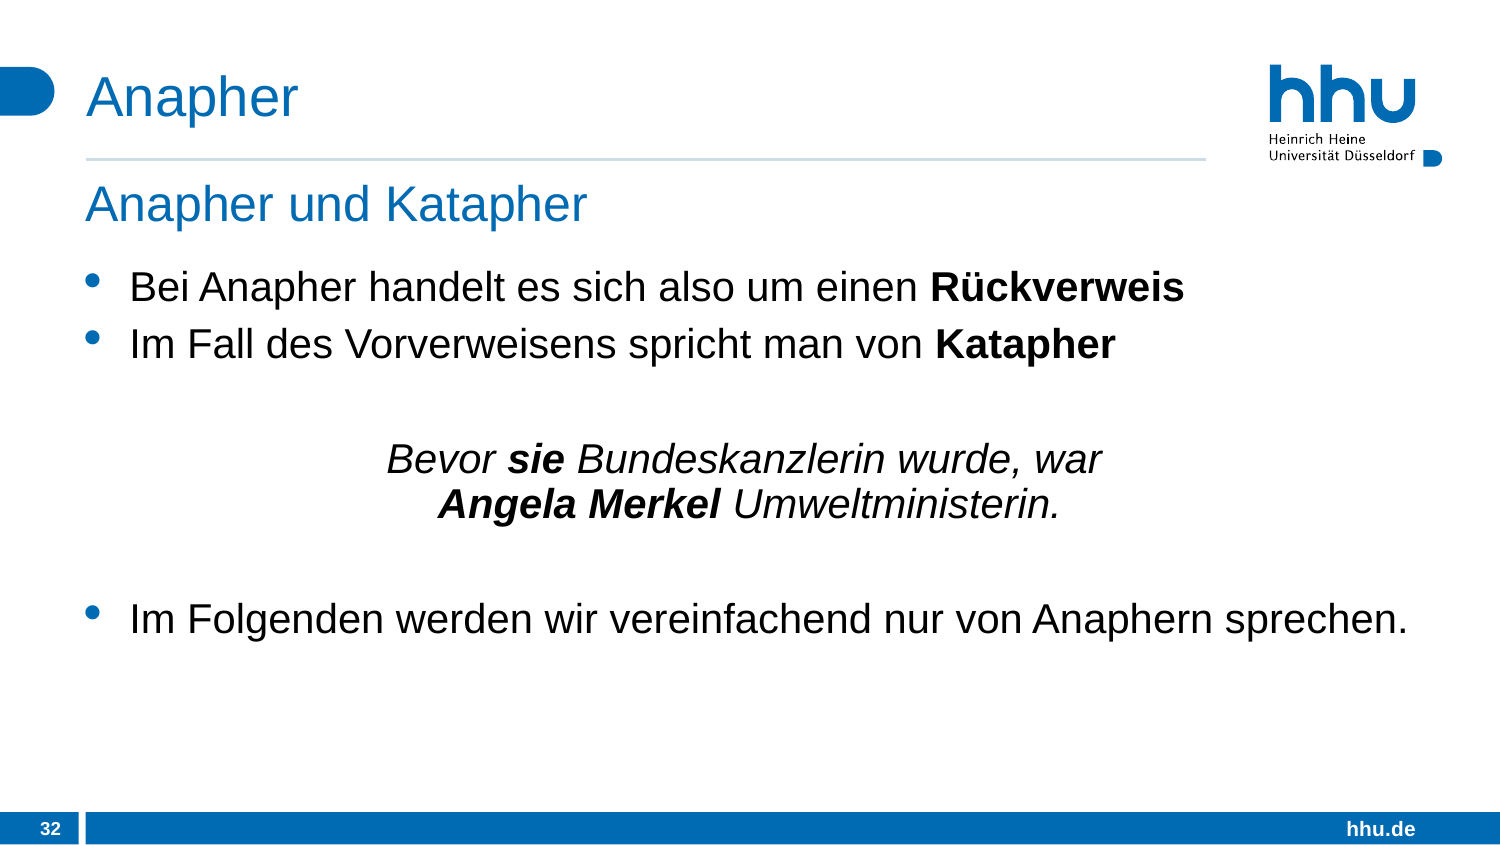

# Anapher
Anapher und Katapher
Bei Anapher handelt es sich also um einen Rückverweis
Im Fall des Vorverweisens spricht man von Katapher

Bevor sie Bundeskanzlerin wurde, war
Angela Merkel Umweltministerin.

Im Folgenden werden wir vereinfachend nur von Anaphern sprechen.

32